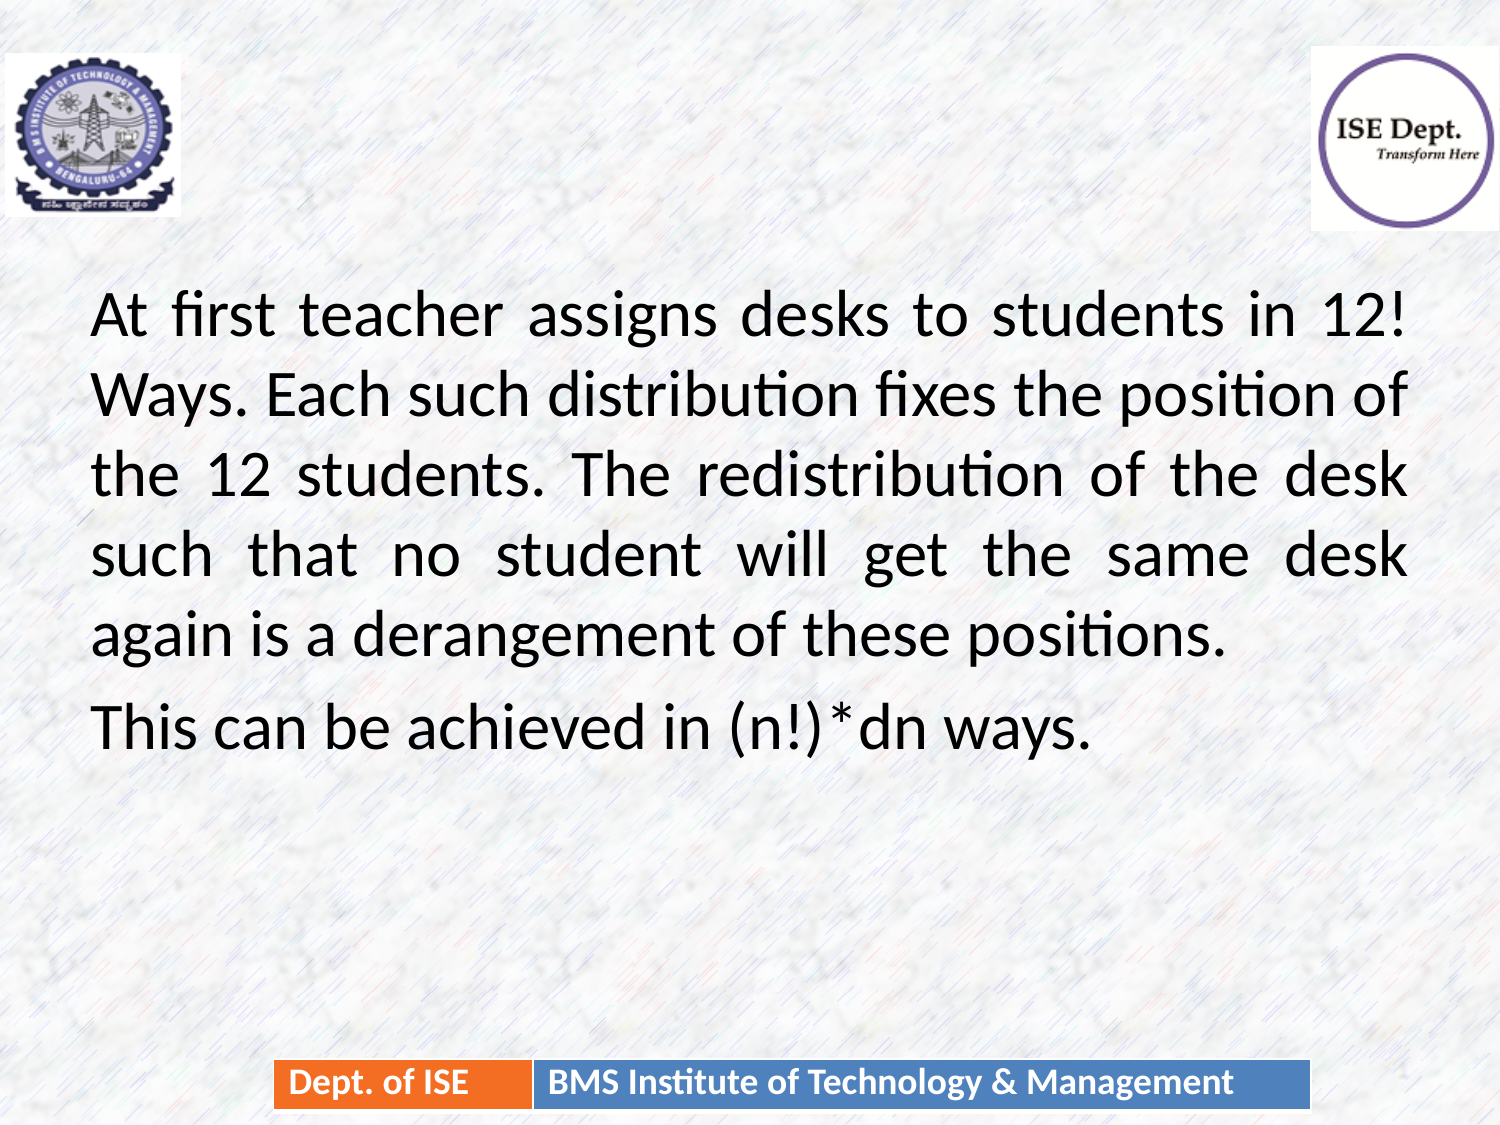

#
At first teacher assigns desks to students in 12! Ways. Each such distribution fixes the position of the 12 students. The redistribution of the desk such that no student will get the same desk again is a derangement of these positions.
This can be achieved in (n!)*dn ways.

11